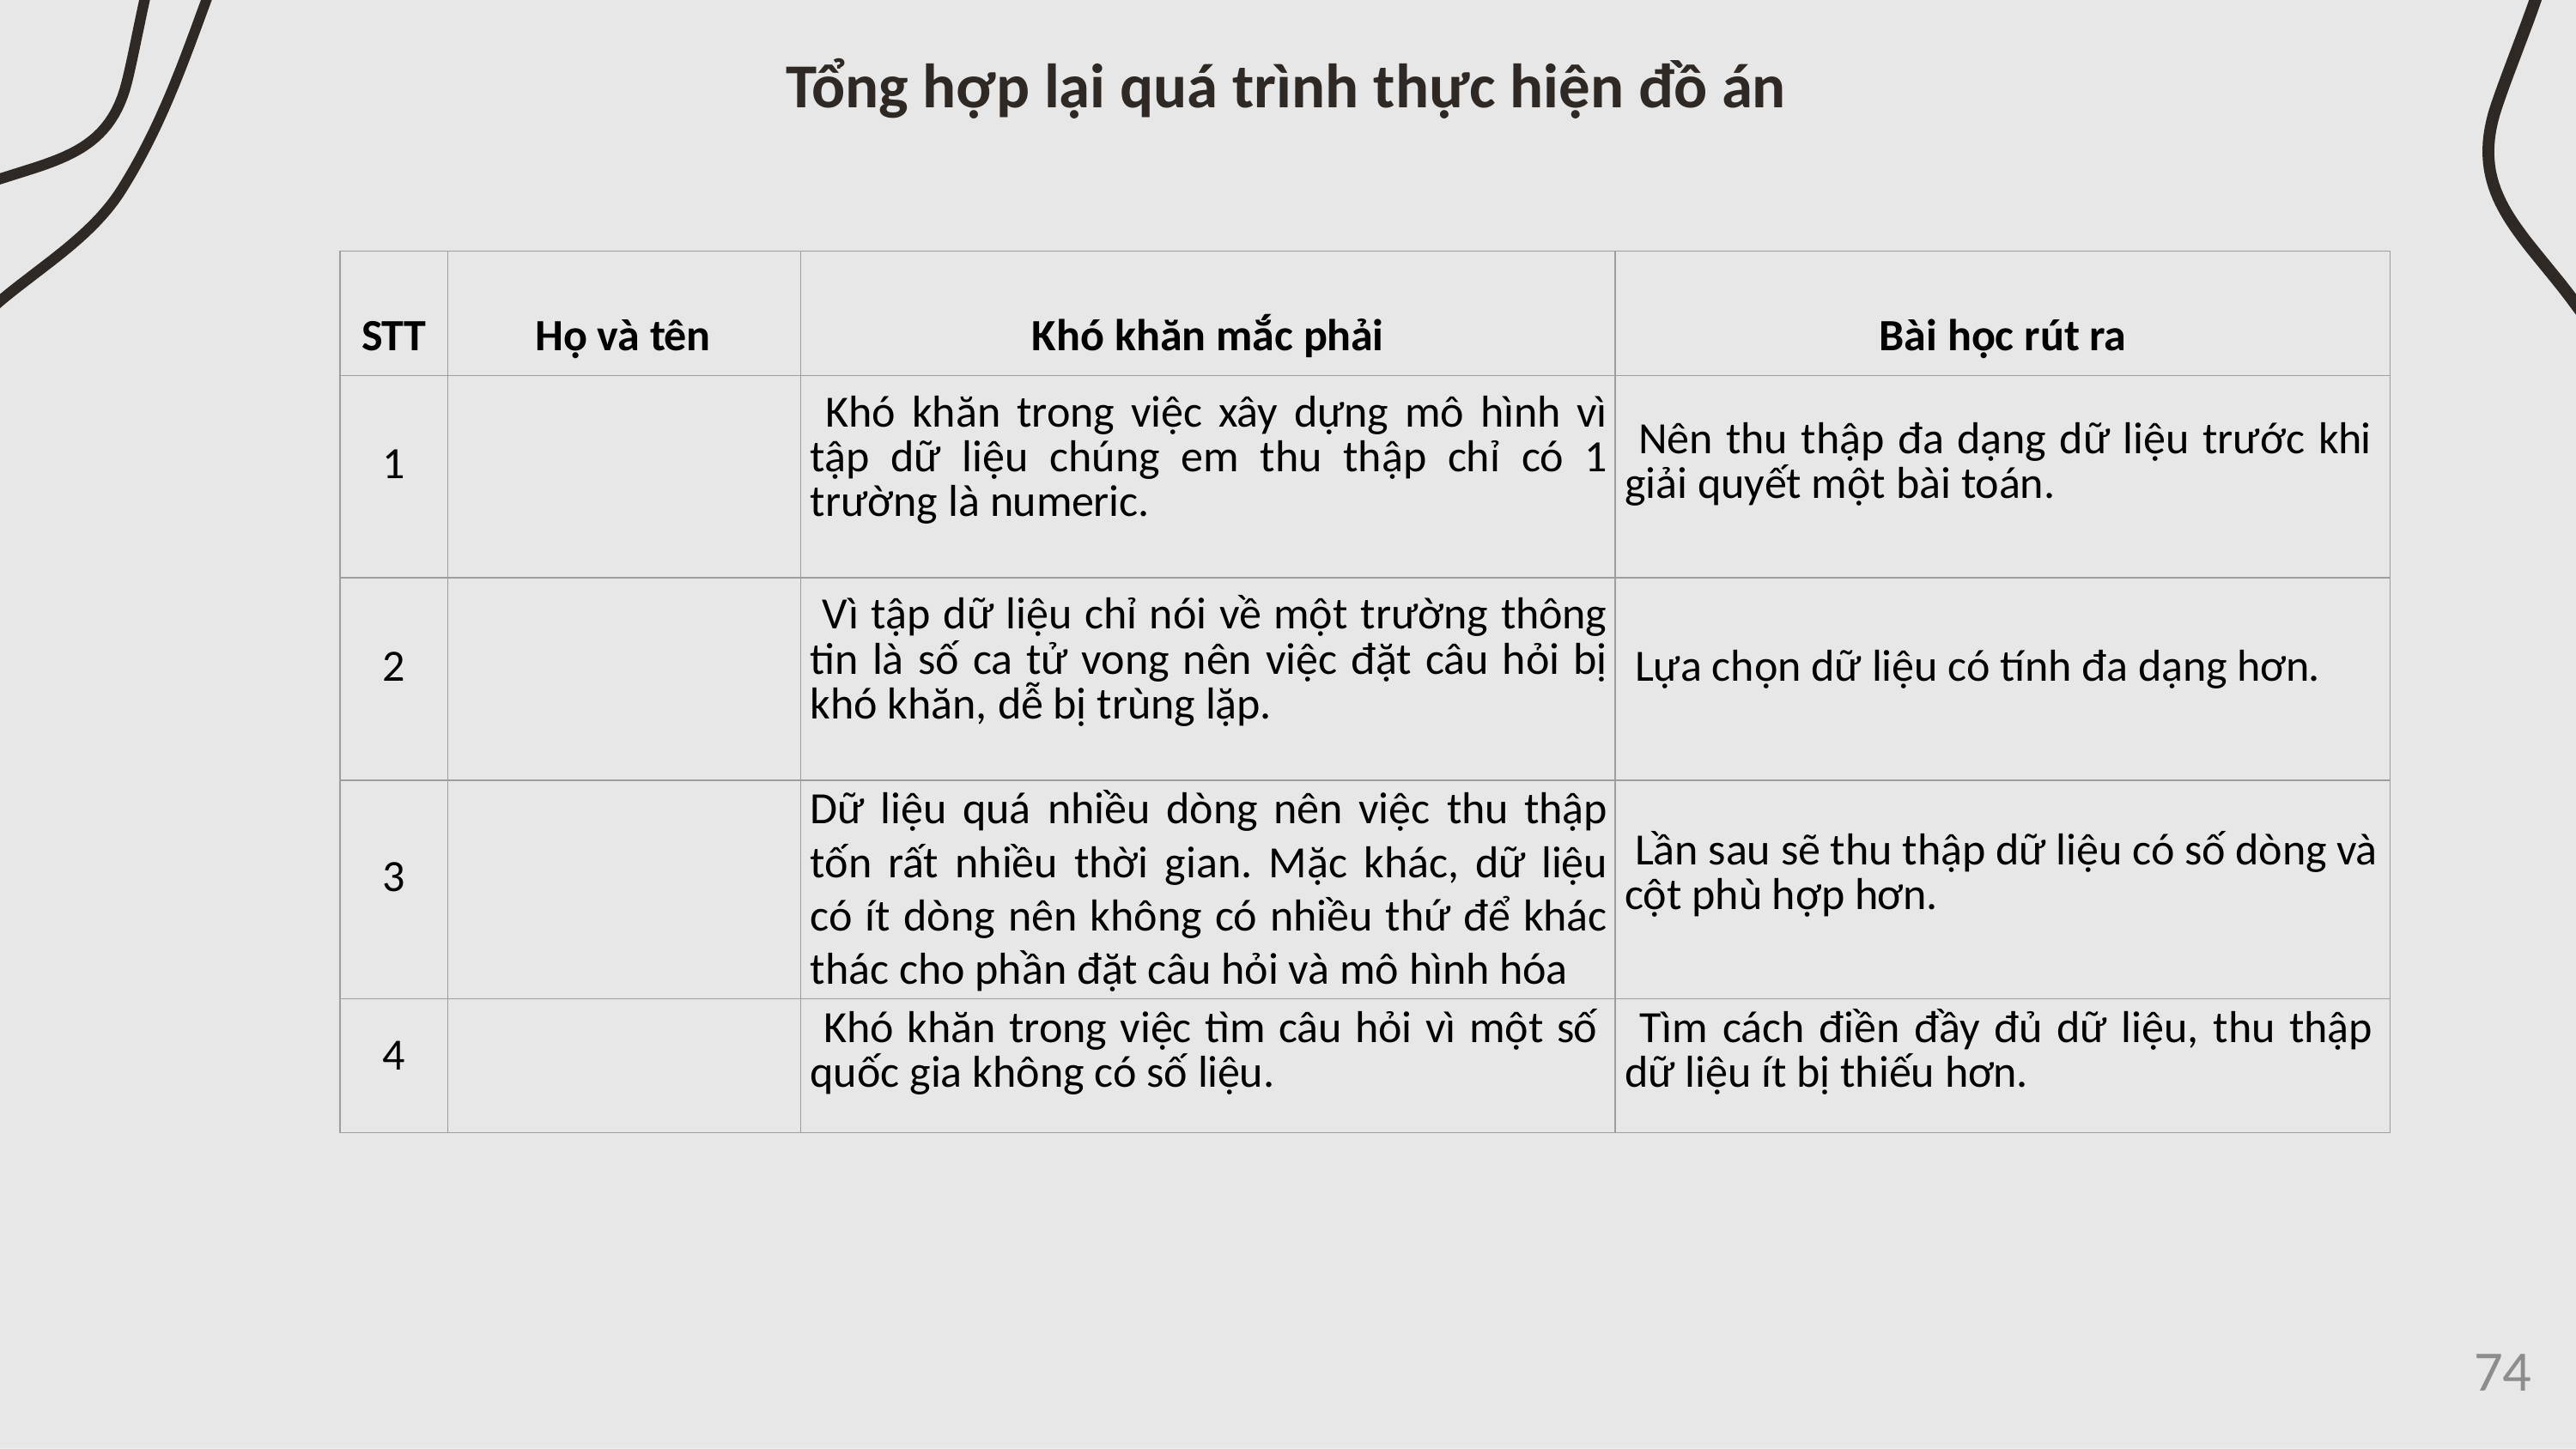

# Tổng hợp lại quá trình thực hiện đồ án
| STT | Họ và tên | Khó khăn mắc phải | Bài học rút ra |
| --- | --- | --- | --- |
| 1 |  | Khó khăn trong việc xây dựng mô hình vì tập dữ liệu chúng em thu thập chỉ có 1 trường là numeric. | Nên thu thập đa dạng dữ liệu trước khi giải quyết một bài toán. |
| 2 |  | Vì tập dữ liệu chỉ nói về một trường thông tin là số ca tử vong nên việc đặt câu hỏi bị khó khăn, dễ bị trùng lặp. | Lựa chọn dữ liệu có tính đa dạng hơn. |
| 3 |  | Dữ liệu quá nhiều dòng nên việc thu thập tốn rất nhiều thời gian. Mặc khác, dữ liệu có ít dòng nên không có nhiều thứ để khác thác cho phần đặt câu hỏi và mô hình hóa | Lần sau sẽ thu thập dữ liệu có số dòng và cột phù hợp hơn. |
| 4 |  | Khó khăn trong việc tìm câu hỏi vì một số quốc gia không có số liệu. | Tìm cách điền đầy đủ dữ liệu, thu thập dữ liệu ít bị thiếu hơn. |
74